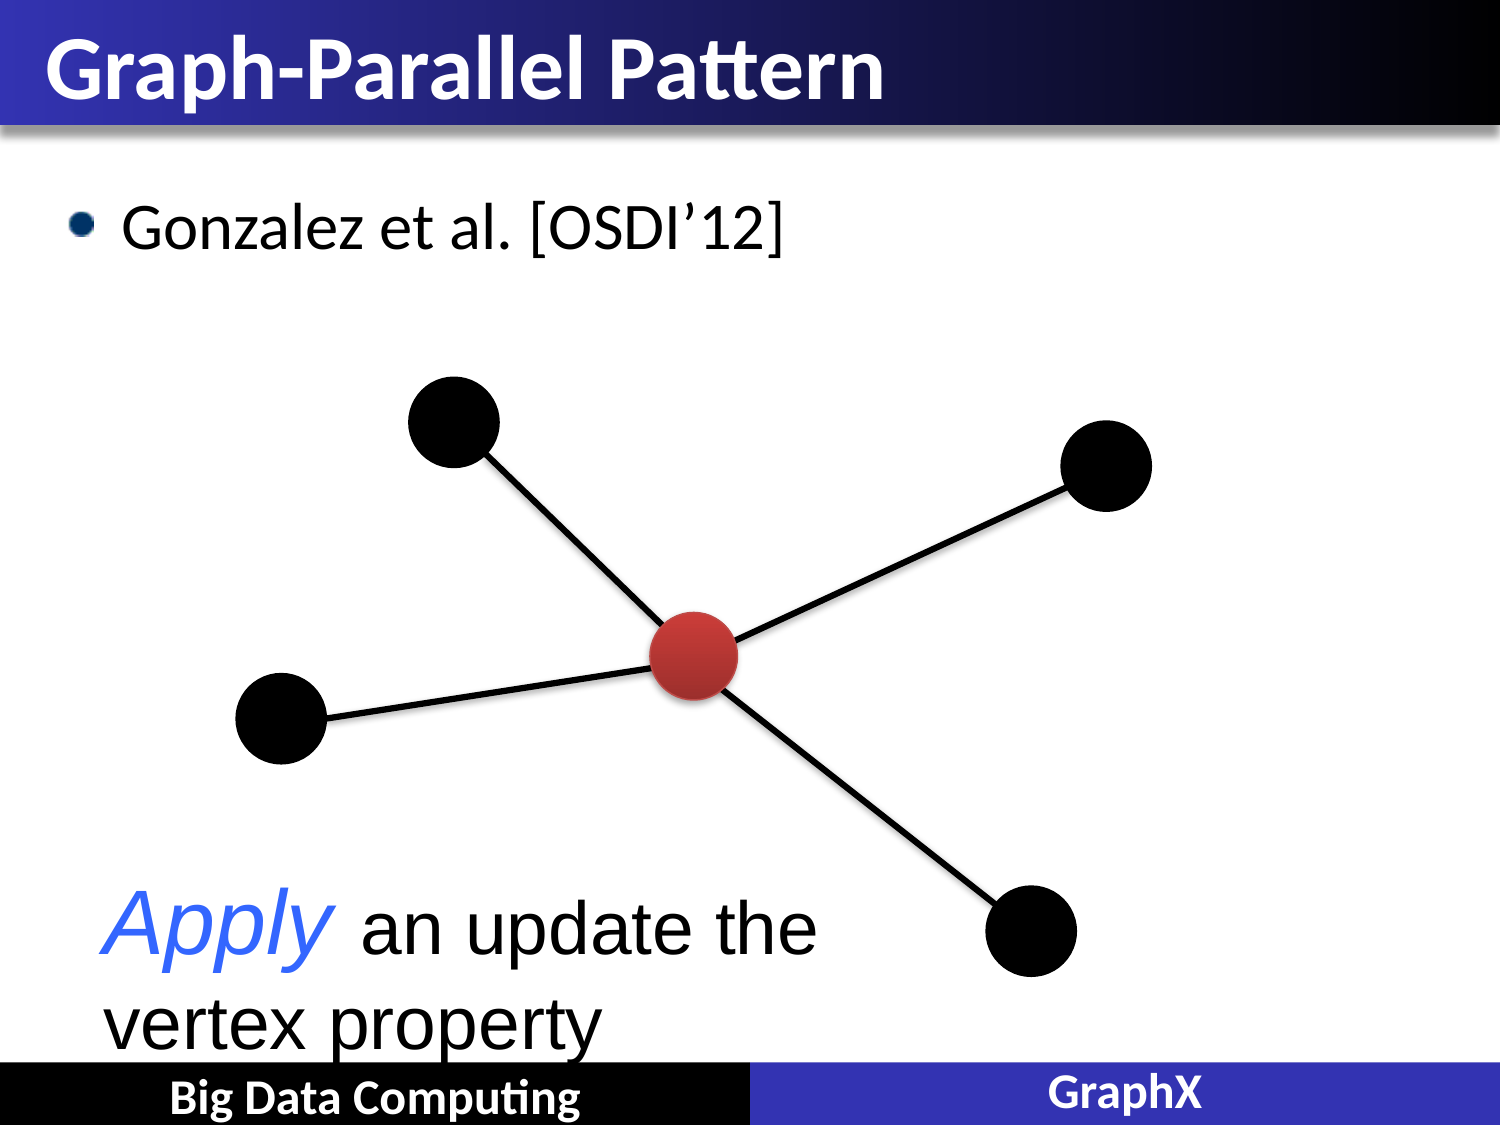

# Graph-Parallel Pattern

Gonzalez et al. [OSDI’12]

Apply an update the
vertex property

GraphX
Big Data Computing